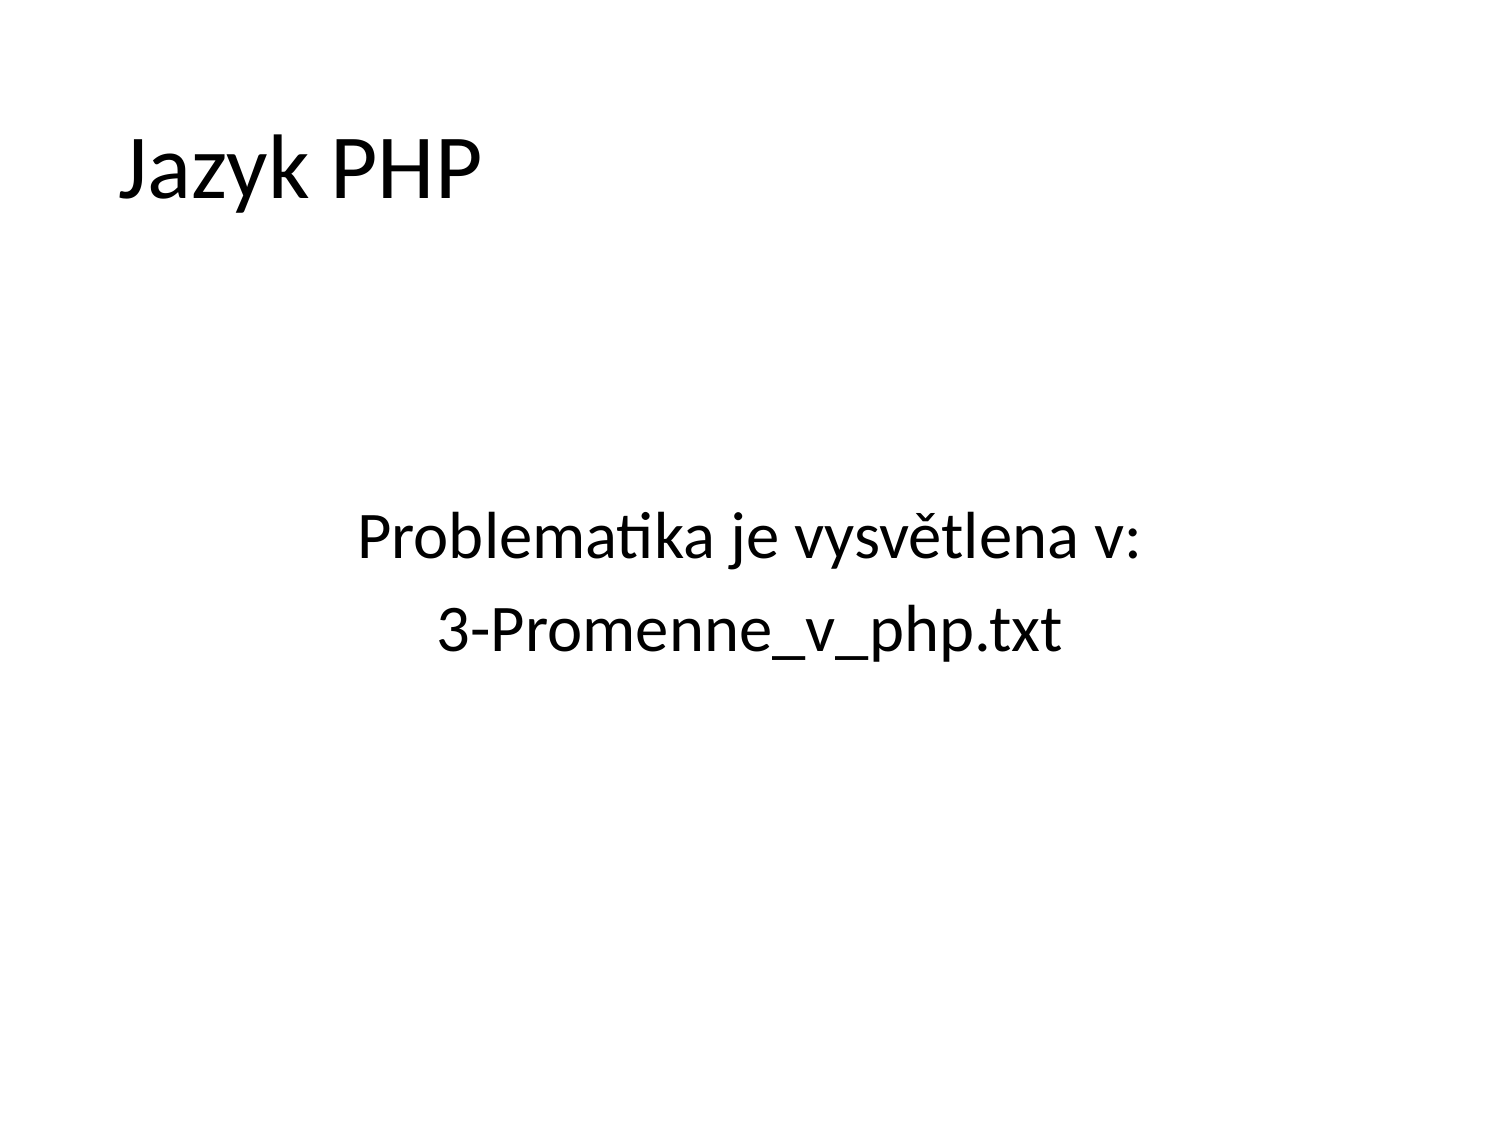

# Jazyk PHP

Problematika je vysvětlena v:
3-Promenne_v_php.txt